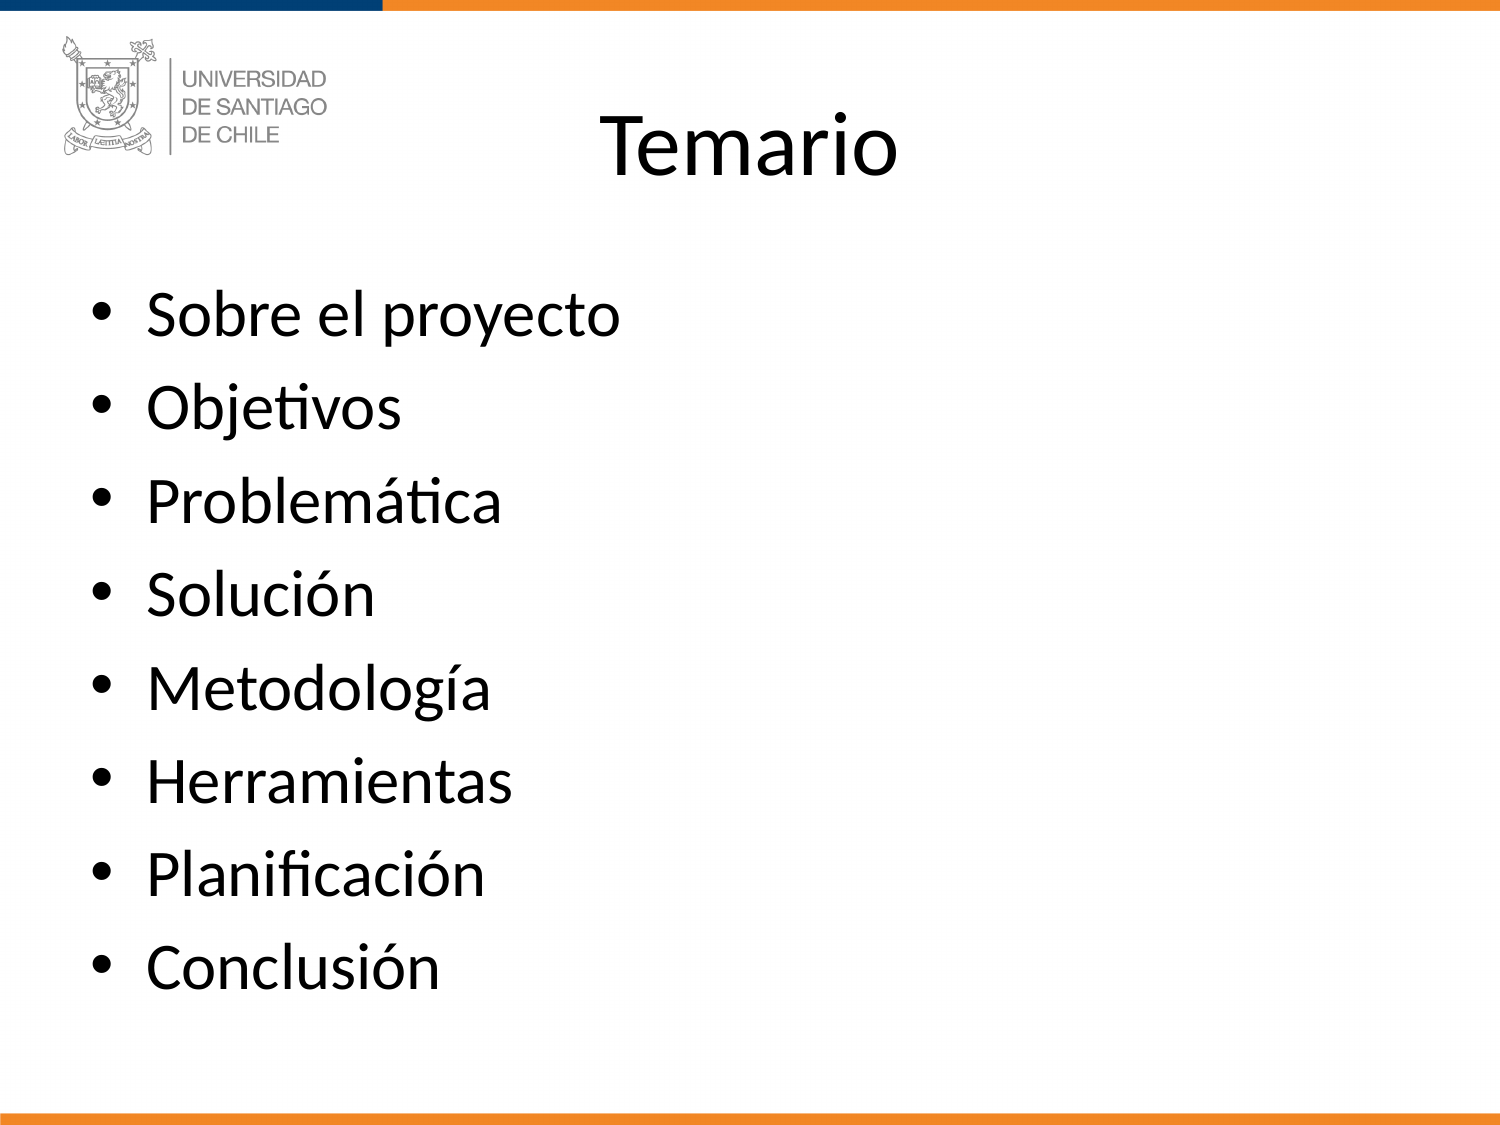

# Temario
Sobre el proyecto
Objetivos
Problemática
Solución
Metodología
Herramientas
Planificación
Conclusión